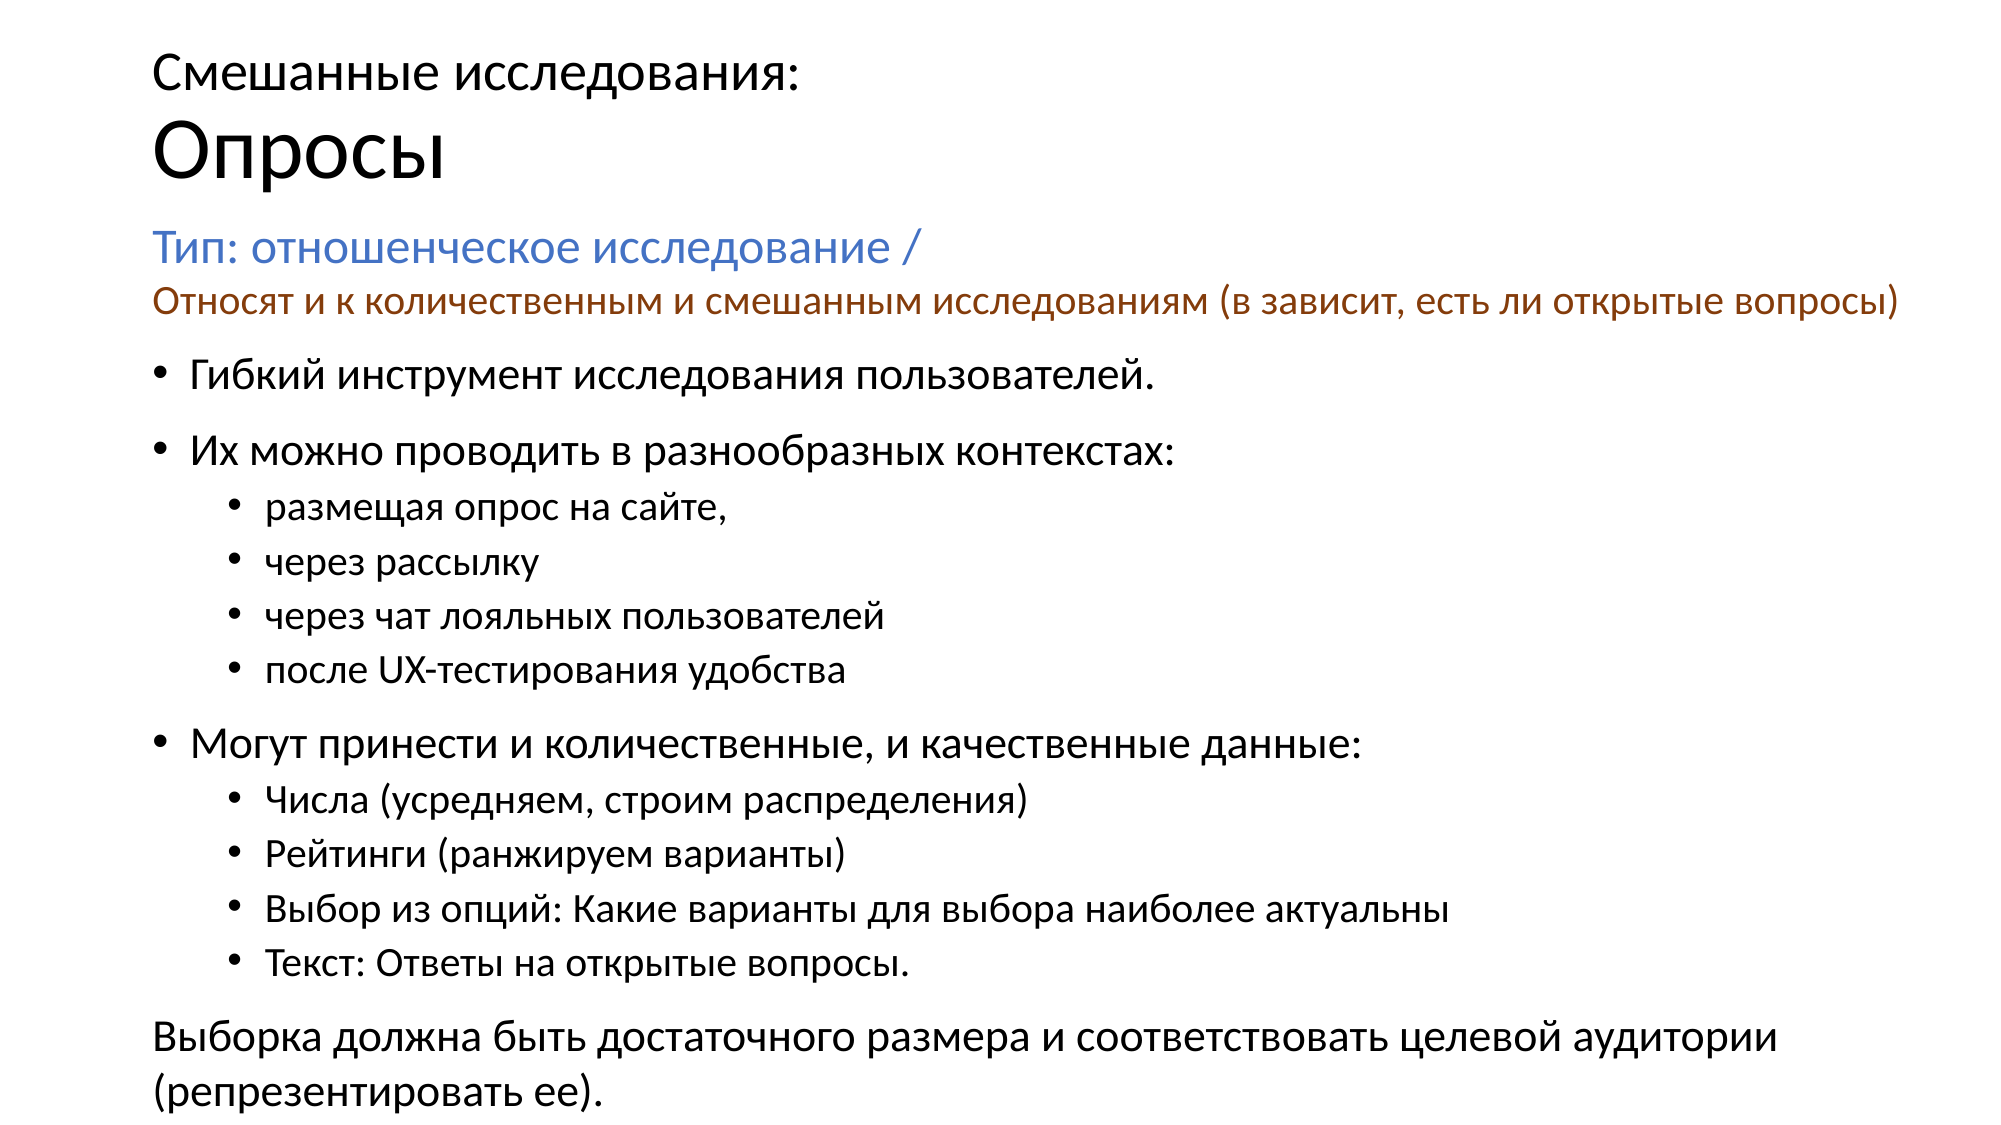

# Смешанные исследования: Опросы
Тип: отношенческое исследование /
Относят и к количественным и смешанным исследованиям (в зависит, есть ли открытые вопросы)
Гибкий инструмент исследования пользователей.
Их можно проводить в разнообразных контекстах:
размещая опрос на сайте,
через рассылку
через чат лояльных пользователей
после UX-тестирования удобства
Могут принести и количественные, и качественные данные:
Числа (усредняем, строим распределения)
Рейтинги (ранжируем варианты)
Выбор из опций: Какие варианты для выбора наиболее актуальны
Текст: Ответы на открытые вопросы.
Выборка должна быть достаточного размера и соответствовать целевой аудитории (репрезентировать ее).